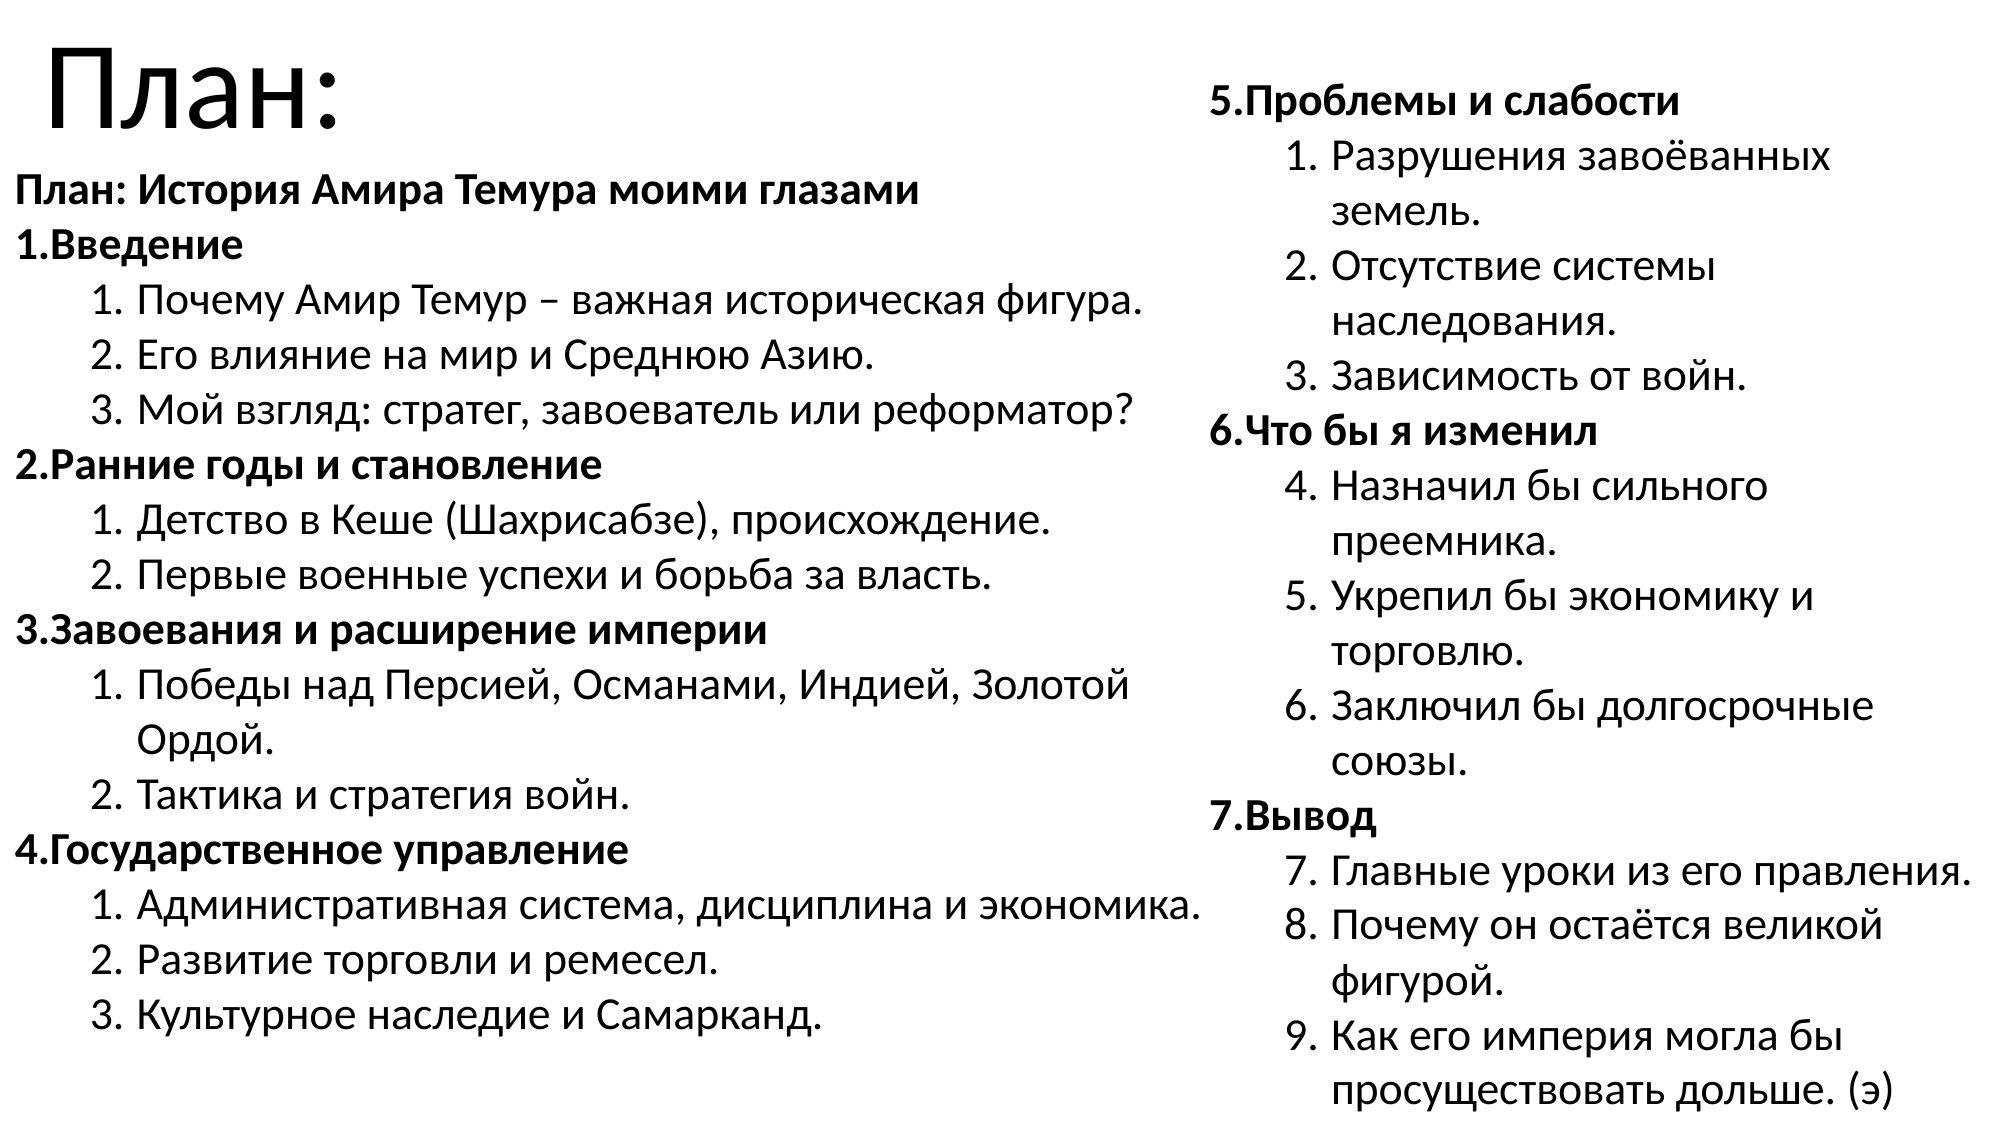

# План:
5.Проблемы и слабости
Разрушения завоёванных земель.
Отсутствие системы наследования.
Зависимость от войн.
6.Что бы я изменил
Назначил бы сильного преемника.
Укрепил бы экономику и торговлю.
Заключил бы долгосрочные союзы.
7.Вывод
Главные уроки из его правления.
Почему он остаётся великой фигурой.
Как его империя могла бы просуществовать дольше. (э)

План: История Амира Темура моими глазами
Введение
Почему Амир Темур – важная историческая фигура.
Его влияние на мир и Среднюю Азию.
Мой взгляд: стратег, завоеватель или реформатор?
Ранние годы и становление
Детство в Кеше (Шахрисабзе), происхождение.
Первые военные успехи и борьба за власть.
Завоевания и расширение империи
Победы над Персией, Османами, Индией, Золотой Ордой.
Тактика и стратегия войн.
Государственное управление
Административная система, дисциплина и экономика.
Развитие торговли и ремесел.
Культурное наследие и Самарканд.